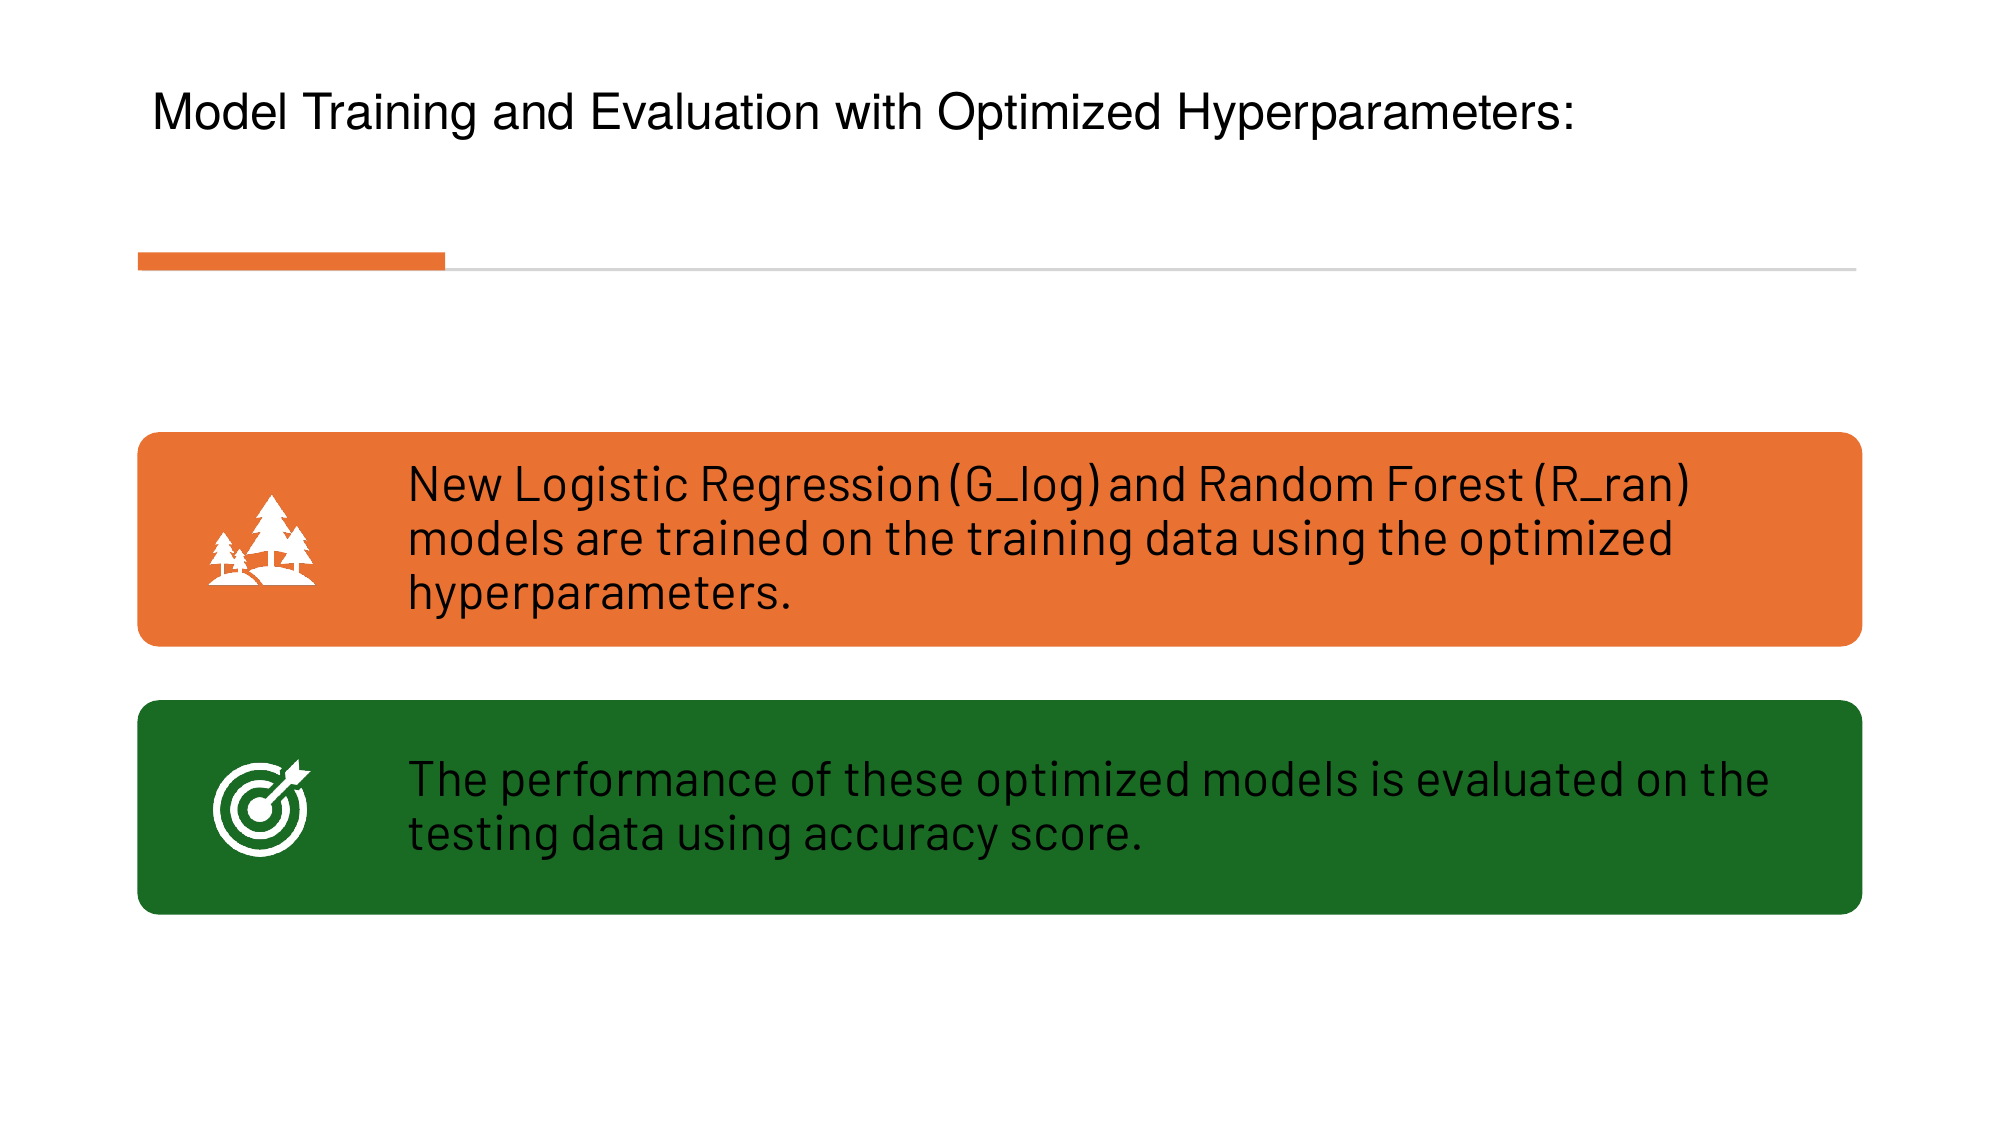

# Model Training and Evaluation with Optimized Hyperparameters:

New Logistic Regression (G_log) and Random Forest (R_ran) models are trained on the training data using the optimized hyperparameters.
The performance of these optimized models is evaluated on the testing data using accuracy score.